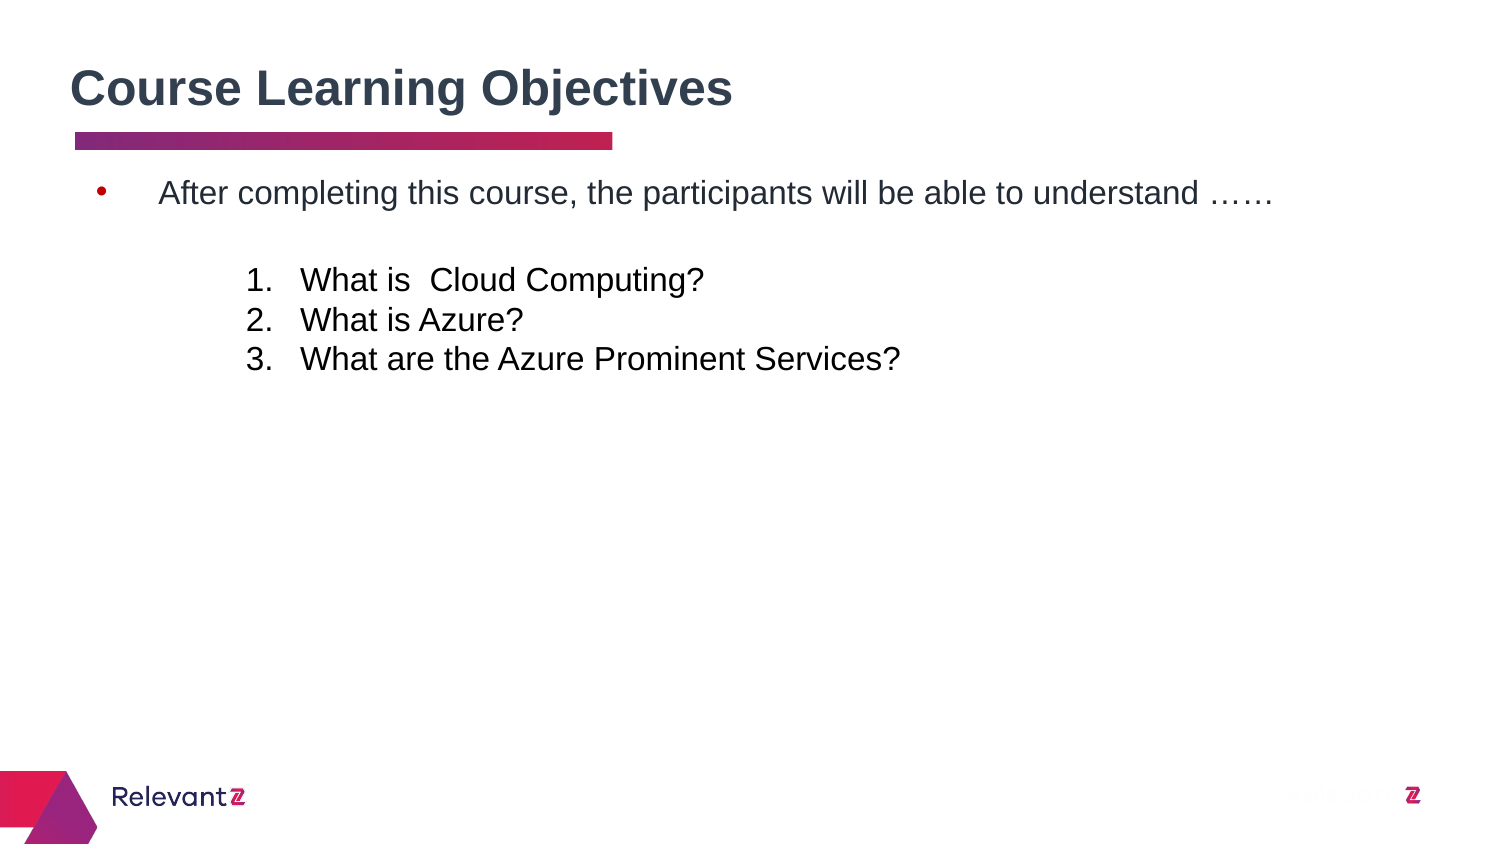

Course Learning Objectives

# After completing this course, the participants will be able to understand ……

What is  Cloud Computing?
What is Azure?
What are the Azure Prominent Services?